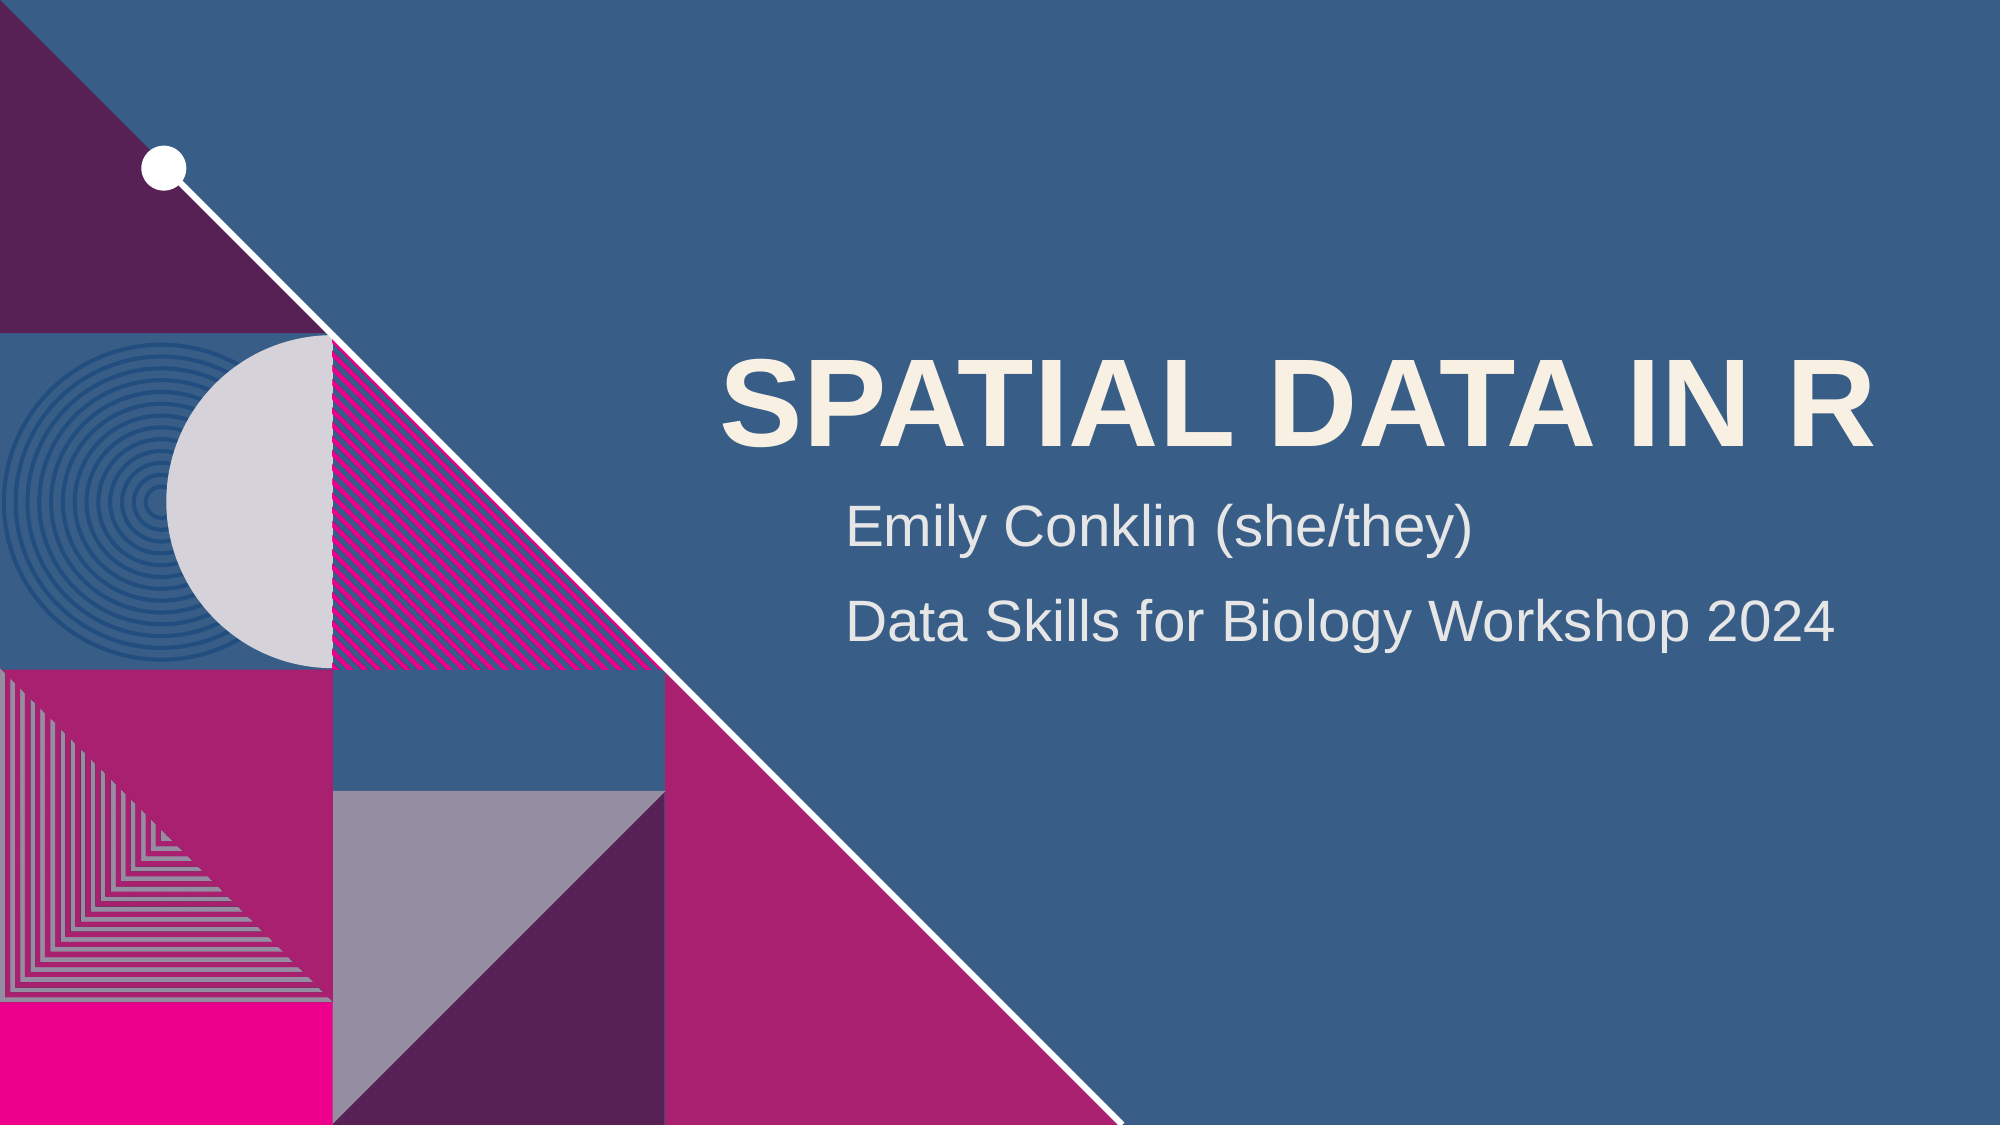

# SPATIAL DATA IN R
Emily Conklin (she/they)
Data Skills for Biology Workshop 2024